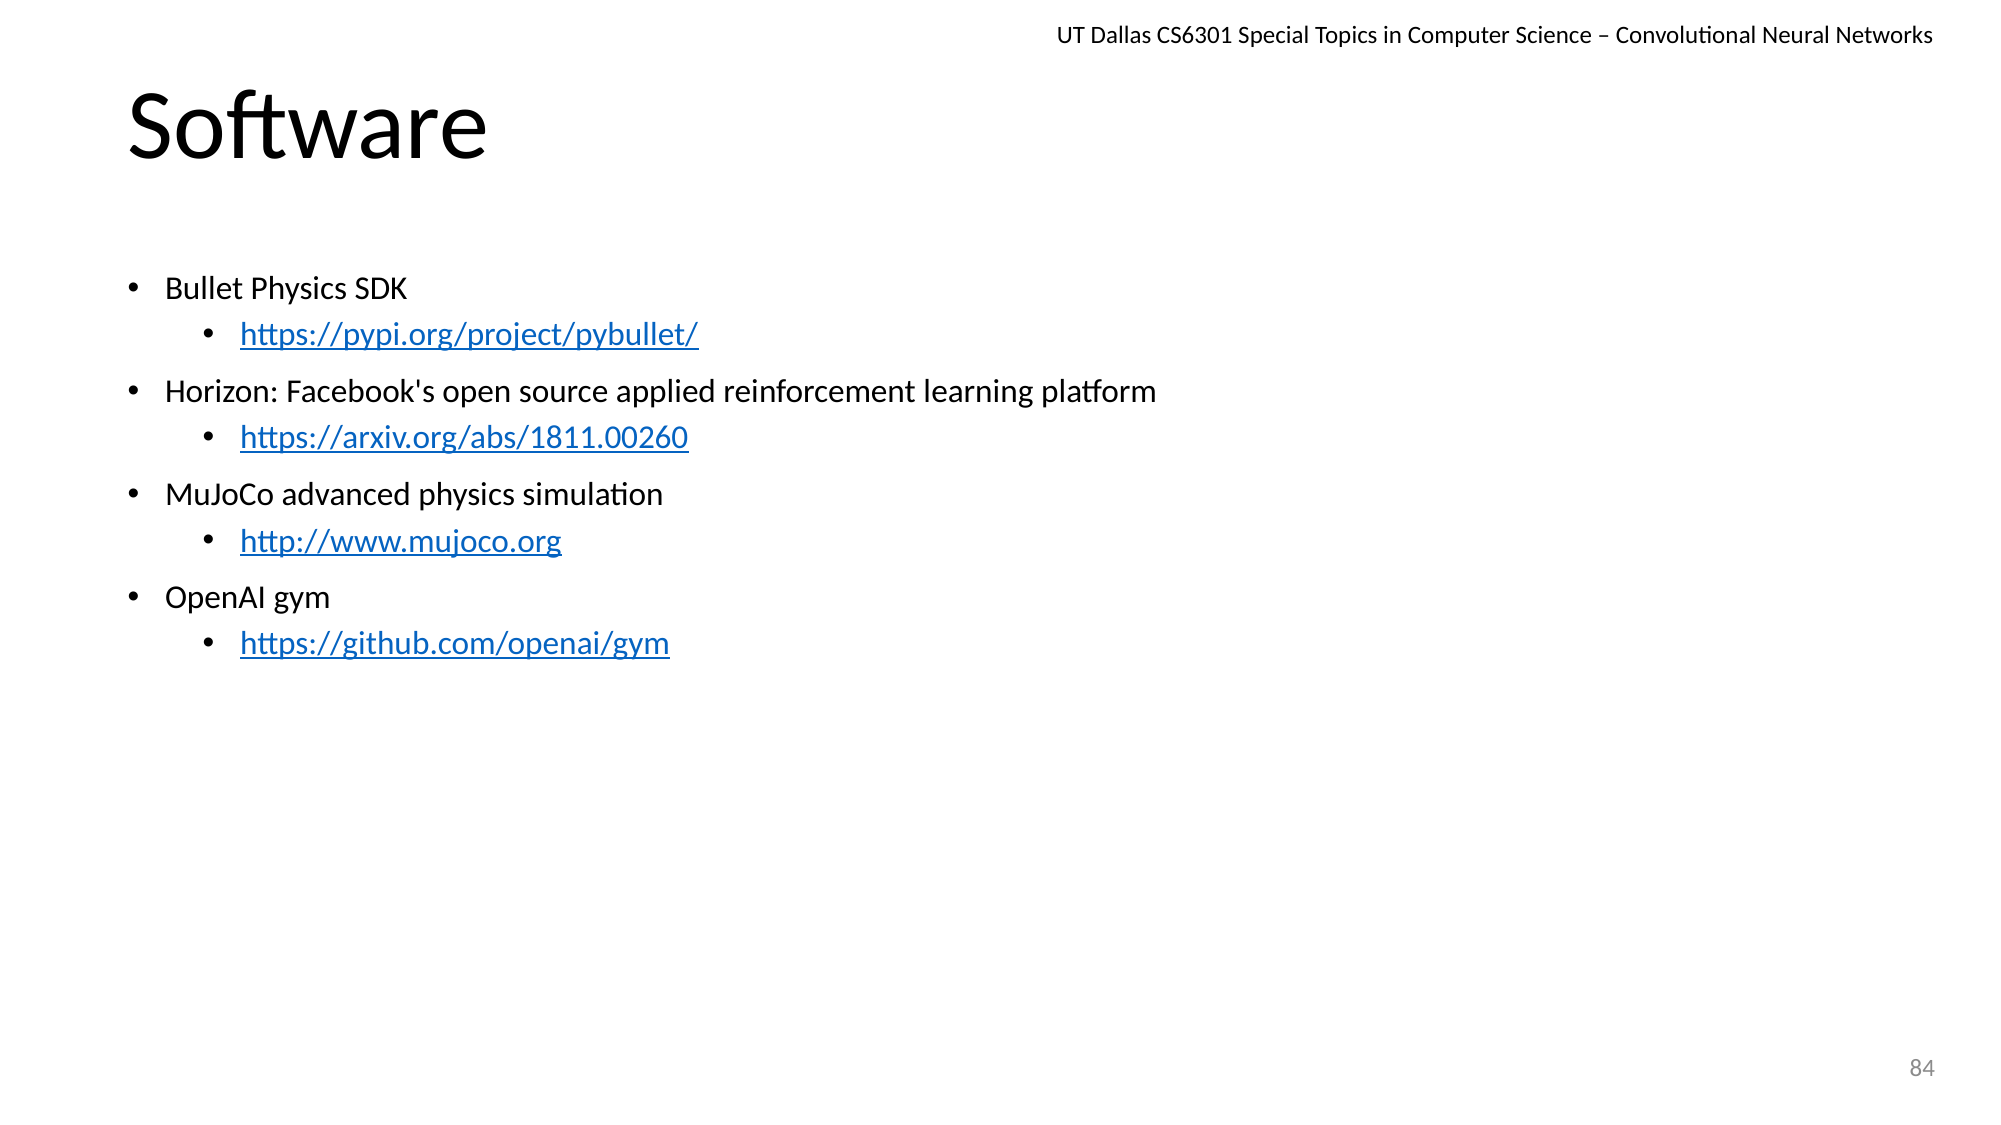

UT Dallas CS6301 Special Topics in Computer Science – Convolutional Neural Networks
# Software
Bullet Physics SDK
https://pypi.org/project/pybullet/
Horizon: Facebook's open source applied reinforcement learning platform
https://arxiv.org/abs/1811.00260
MuJoCo advanced physics simulation
http://www.mujoco.org
OpenAI gym
https://github.com/openai/gym
84